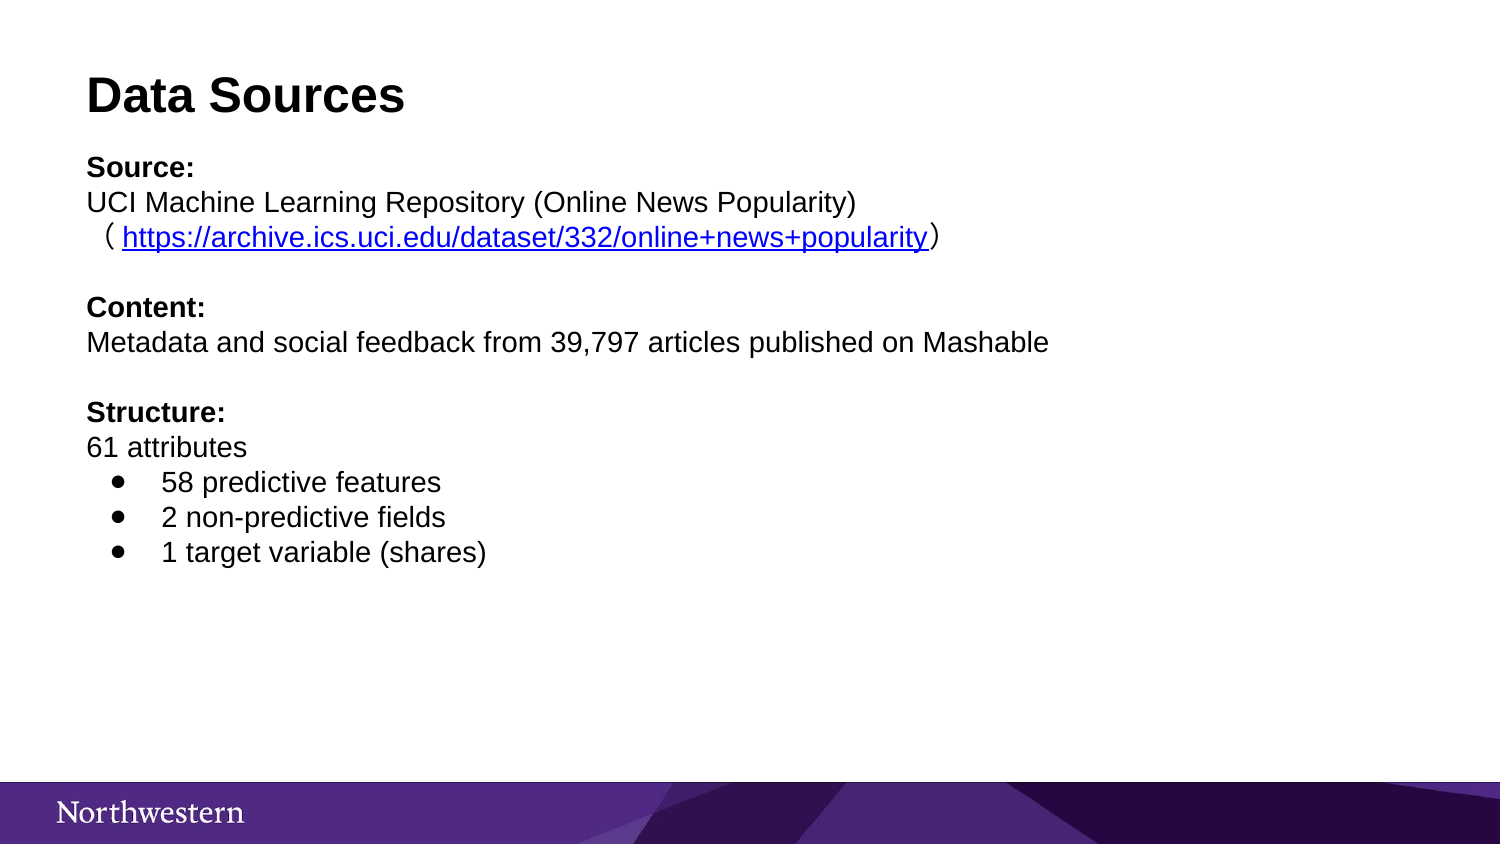

# Data Sources
Source:
UCI Machine Learning Repository (Online News Popularity)
（https://archive.ics.uci.edu/dataset/332/online+news+popularity）

Content:
Metadata and social feedback from 39,797 articles published on Mashable

Structure:
61 attributes
58 predictive features
2 non-predictive fields
1 target variable (shares)